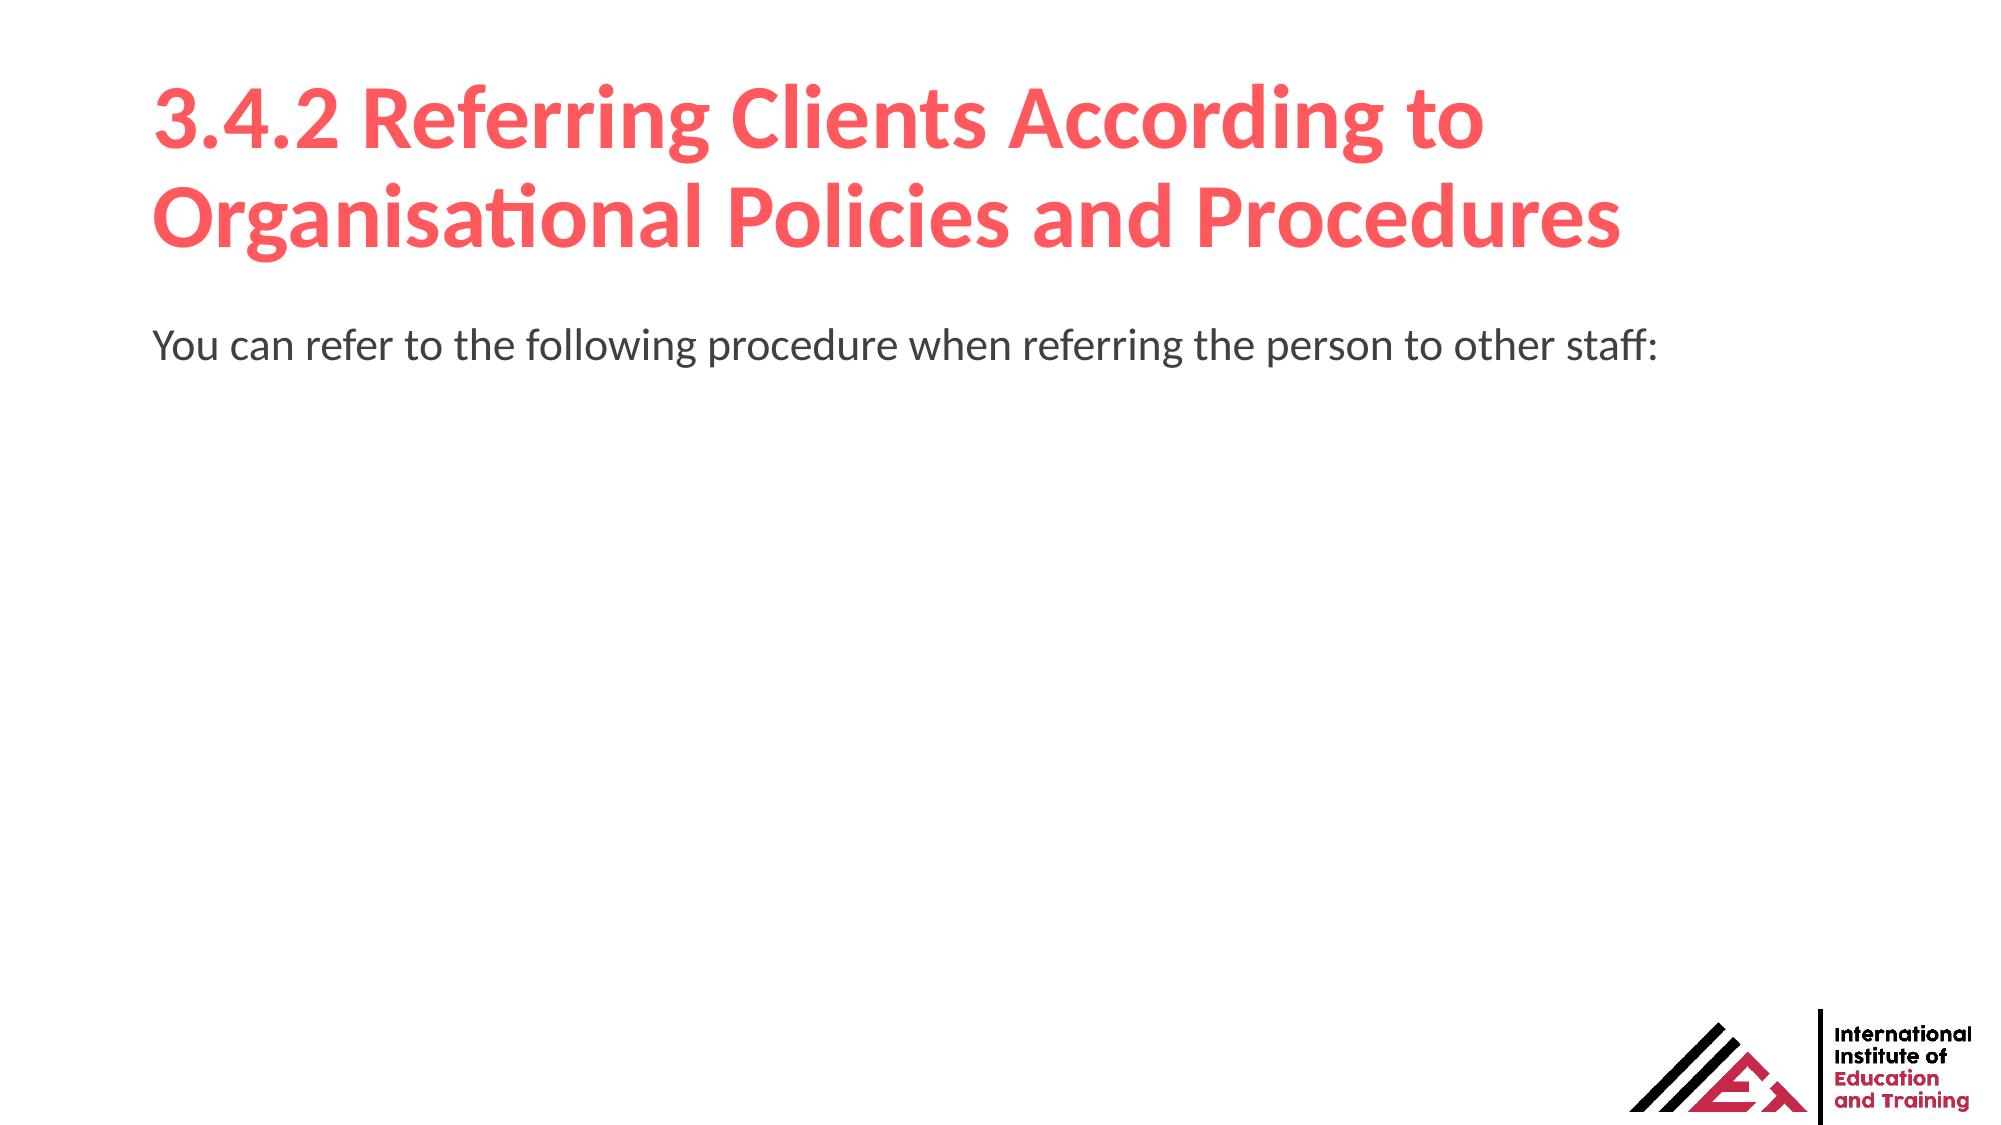

# 3.4.2 Referring Clients According to Organisational Policies and Procedures
You can refer to the following procedure when referring the person to other staff: